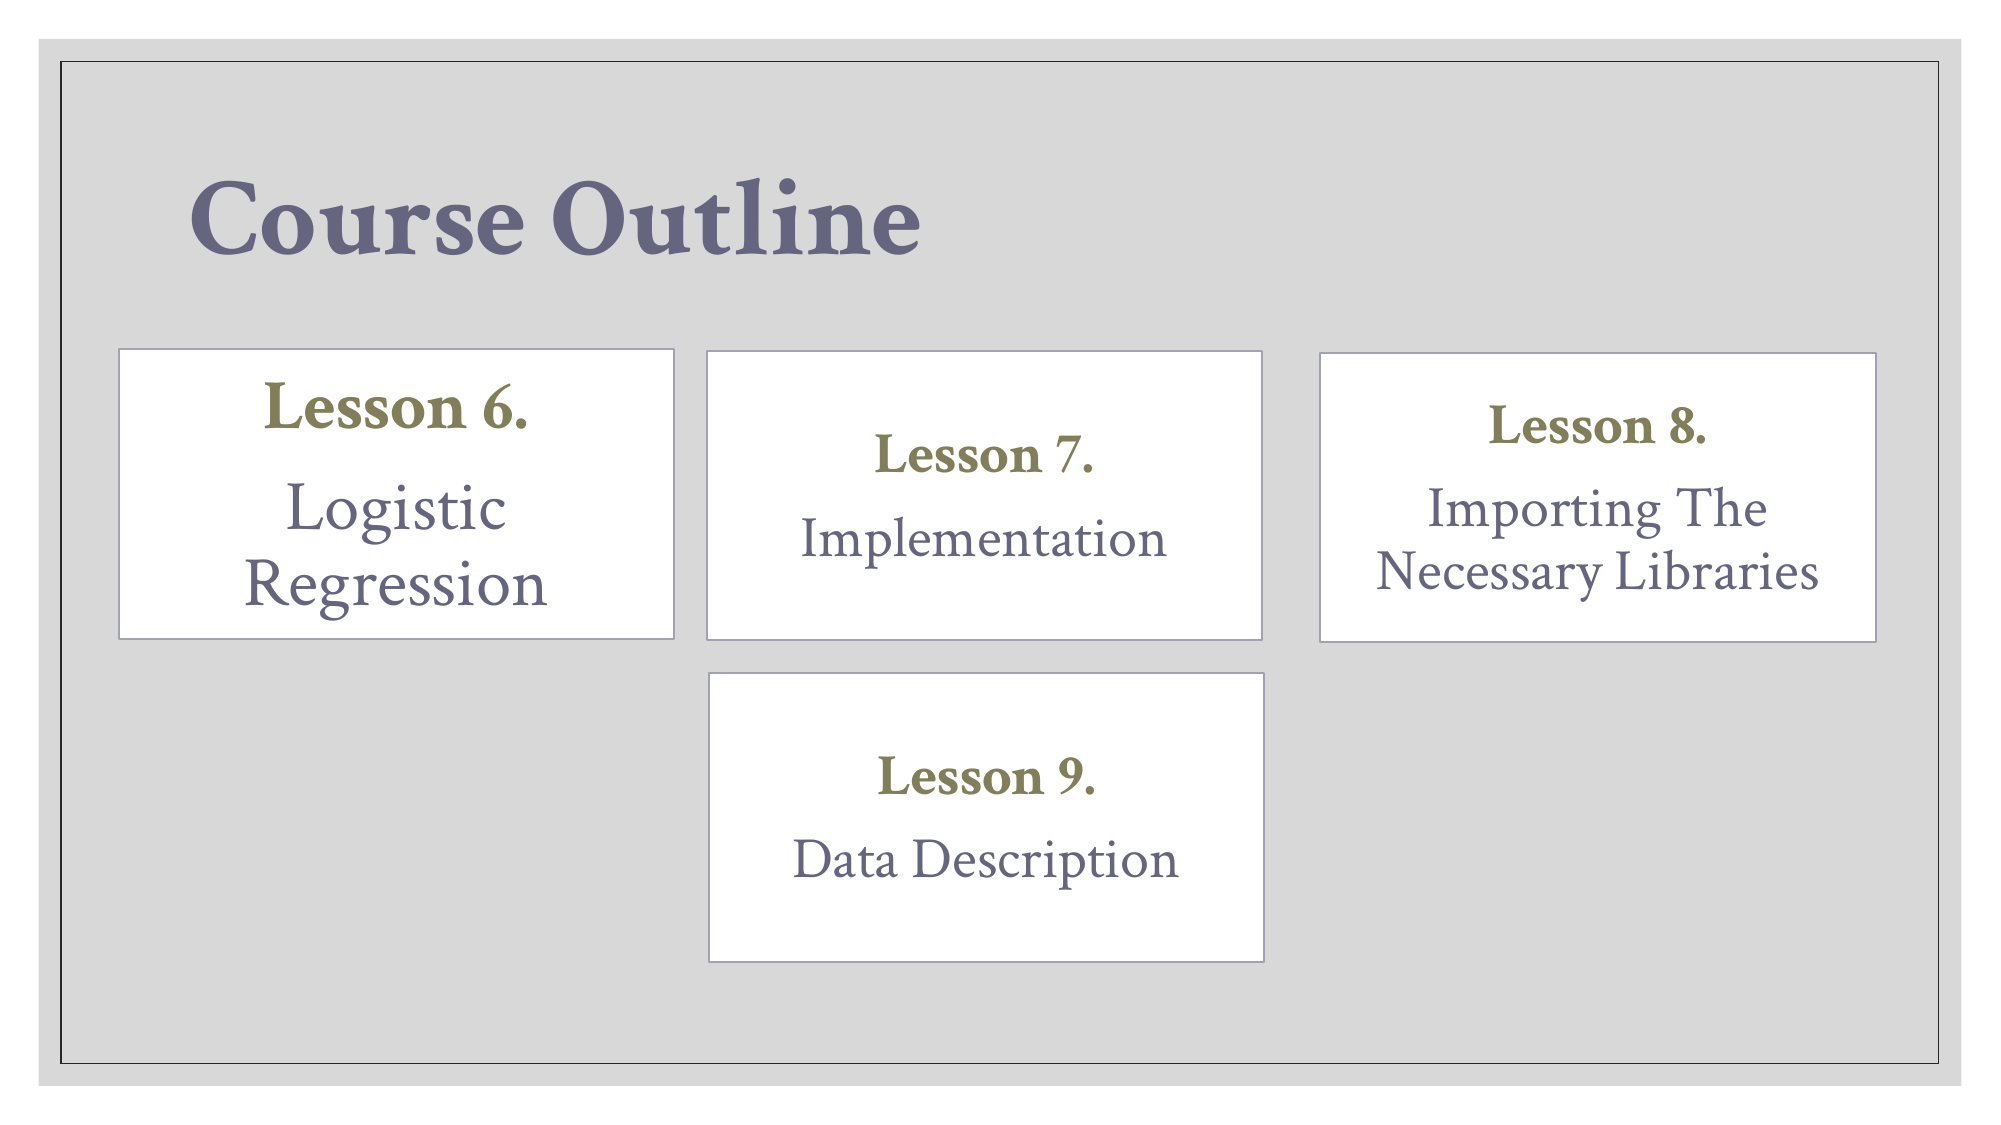

# Course Outline
Lesson 7.
Implementation
Lesson 8.
Importing The Necessary Libraries
Lesson 9.
Data Description
Lesson 6.
Logistic Regression